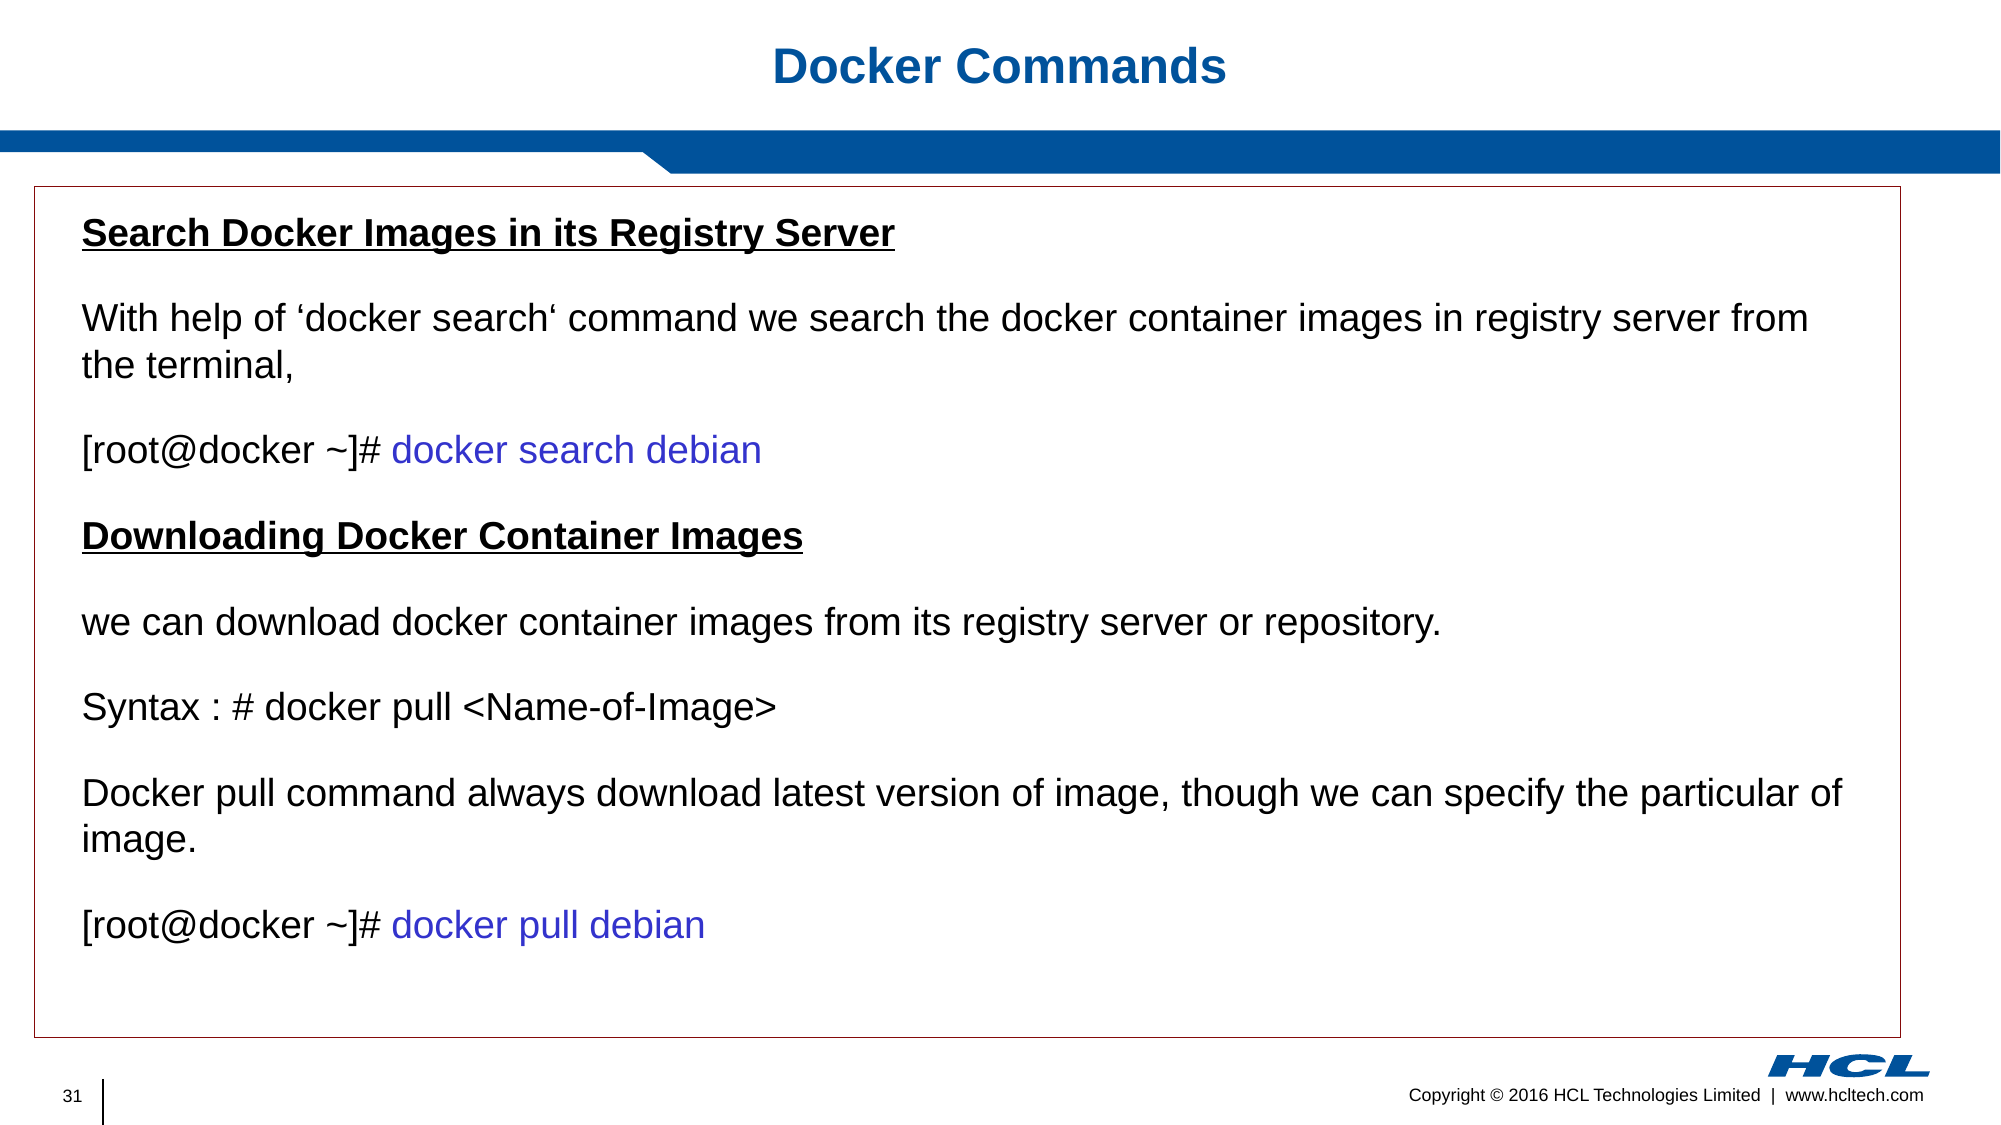

# Docker Commands

Search Docker Images in its Registry Server
With help of ‘docker search‘ command we search the docker container images in registry server from the terminal,
[root@docker ~]# docker search debian
Downloading Docker Container Images
we can download docker container images from its registry server or repository.
Syntax : # docker pull <Name-of-Image>
Docker pull command always download latest version of image, though we can specify the particular of image.
[root@docker ~]# docker pull debian